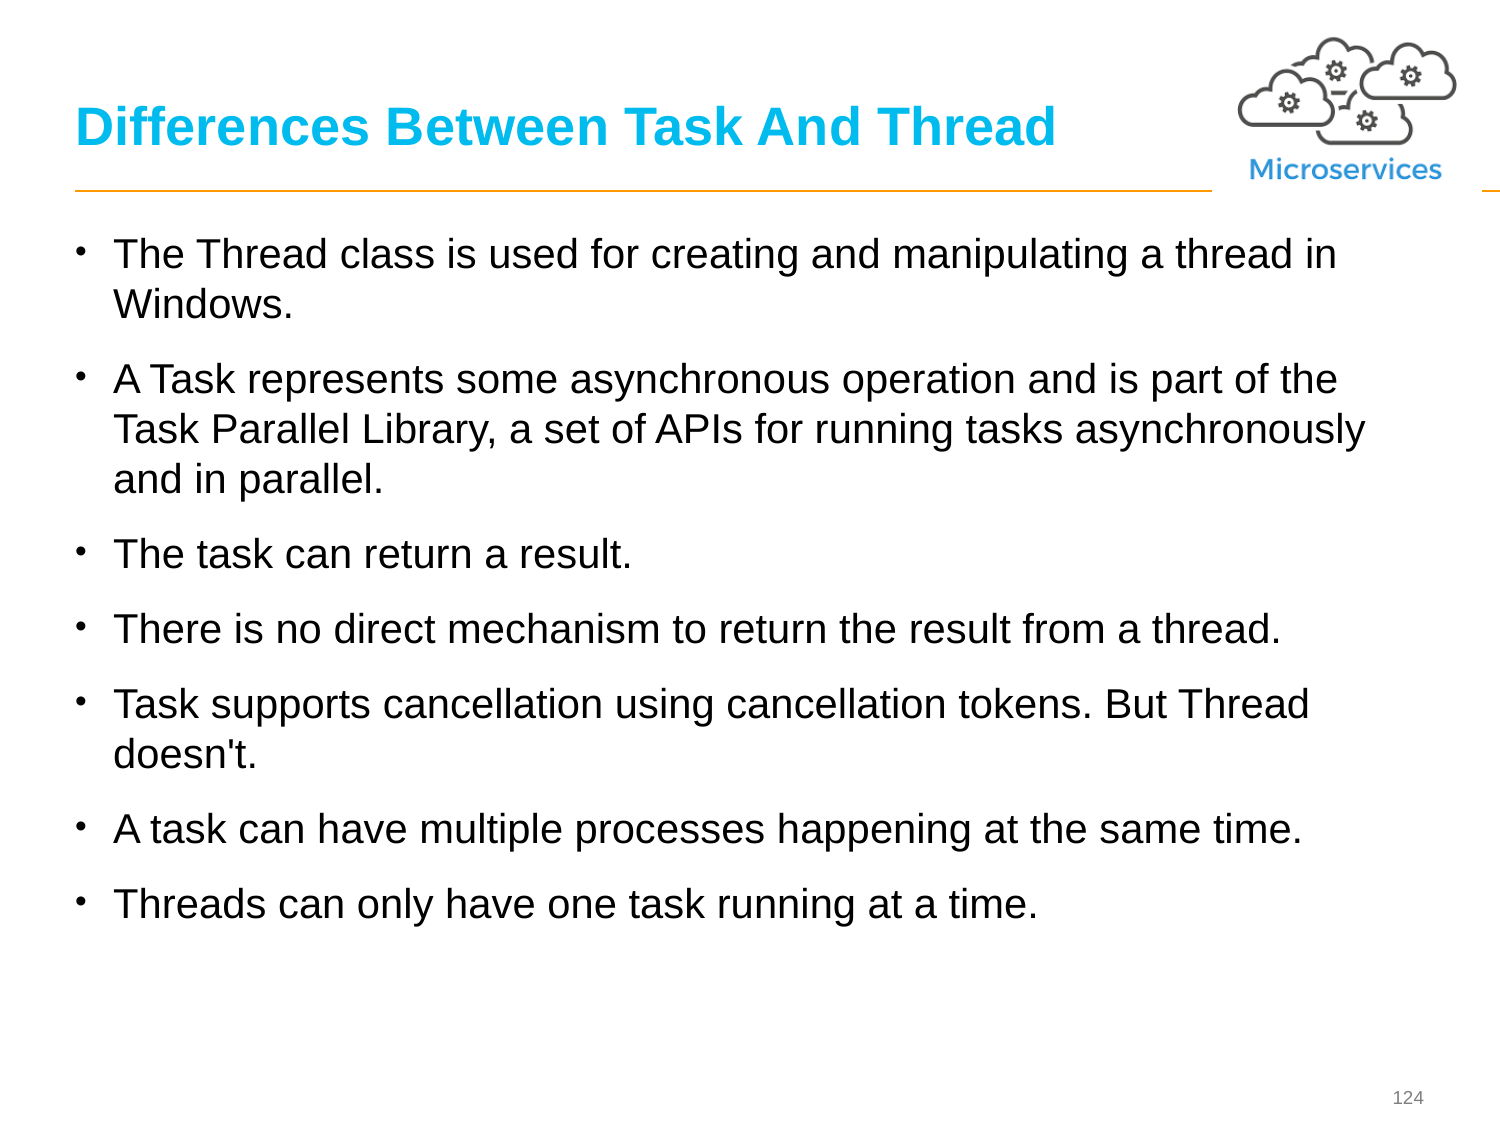

# Differences Between Task And Thread
The Thread class is used for creating and manipulating a thread in Windows.
A Task represents some asynchronous operation and is part of the Task Parallel Library, a set of APIs for running tasks asynchronously and in parallel.
The task can return a result.
There is no direct mechanism to return the result from a thread.
Task supports cancellation using cancellation tokens. But Thread doesn't.
A task can have multiple processes happening at the same time.
Threads can only have one task running at a time.